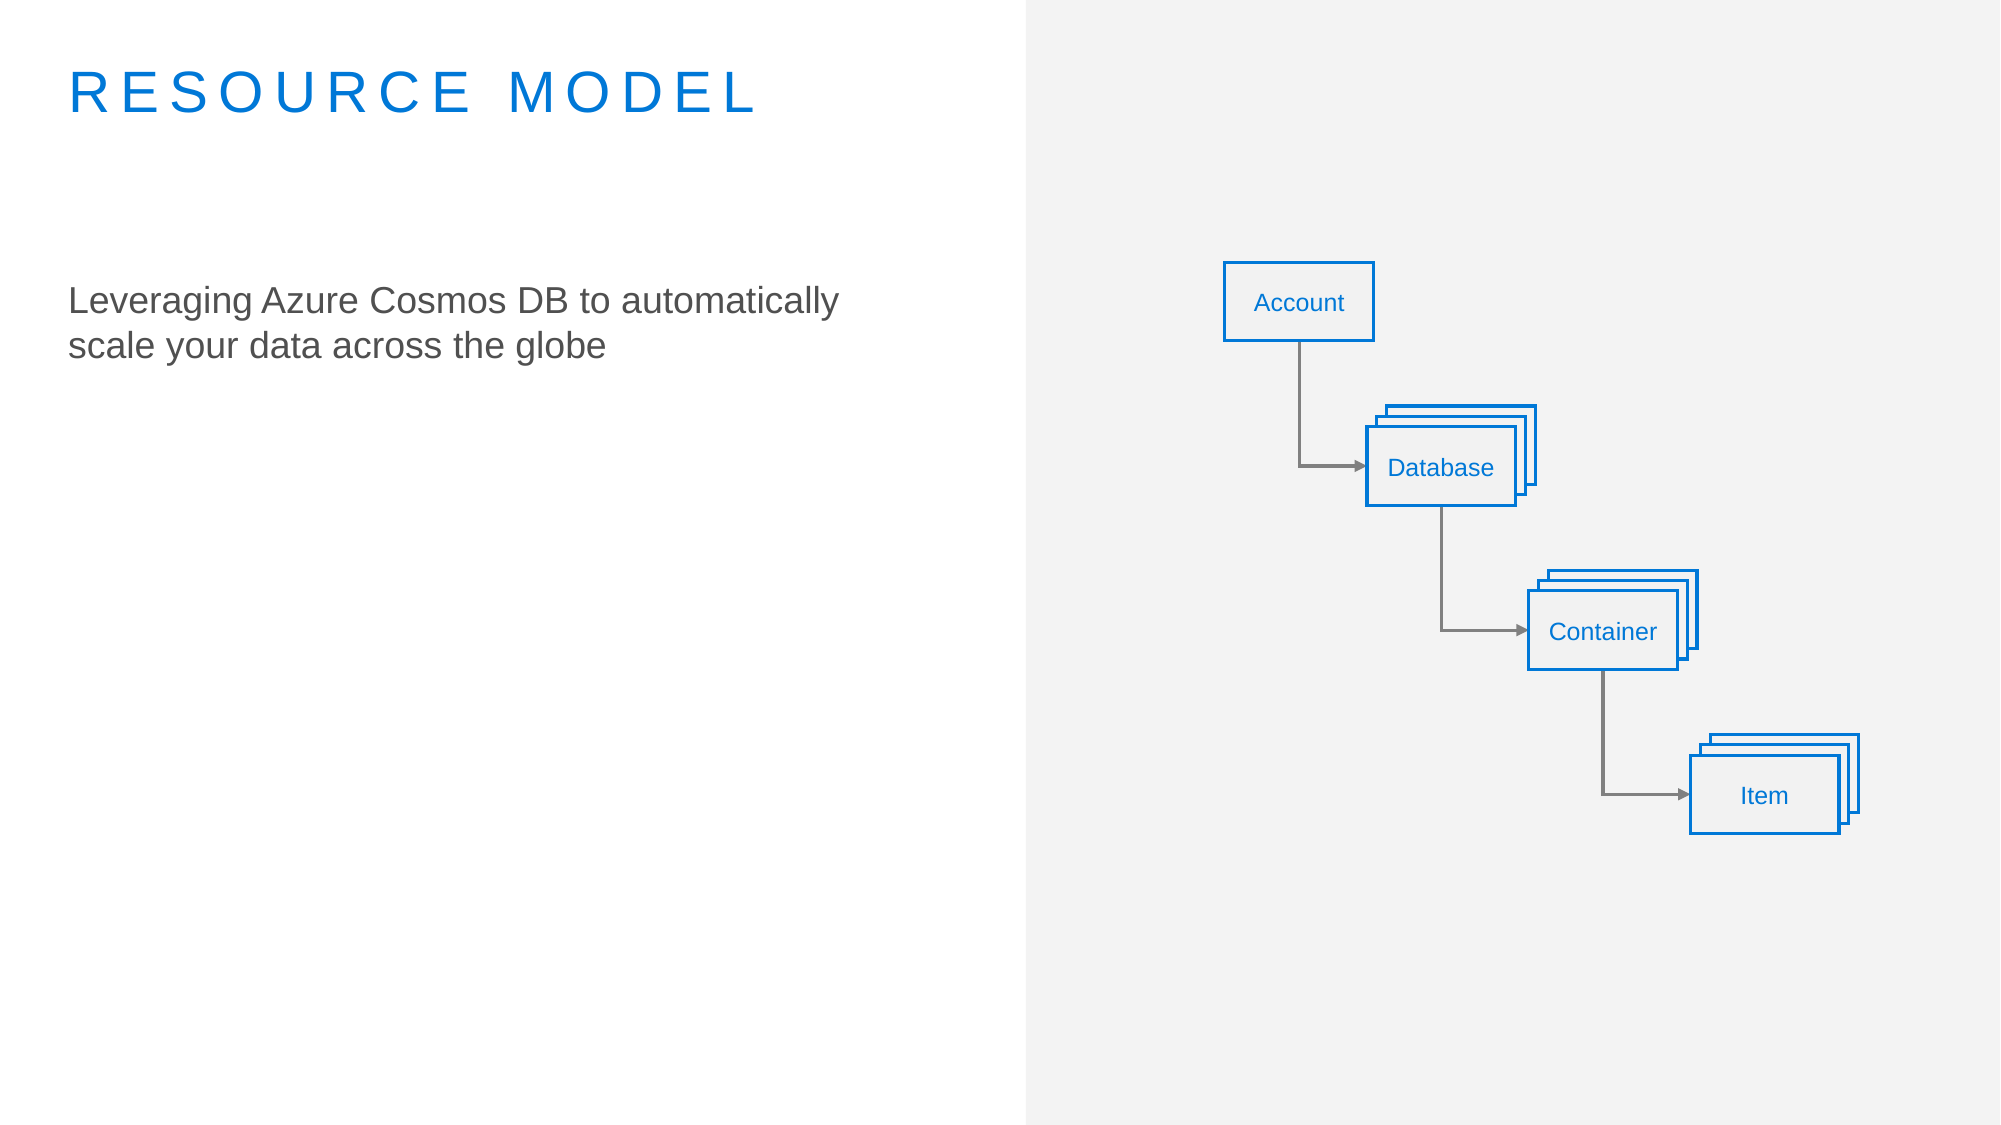

# Resource Model
Leveraging Azure Cosmos DB to automatically scale your data across the globe
Account
Database
Database
Database
Database
Database
Container
Database
Database
Item